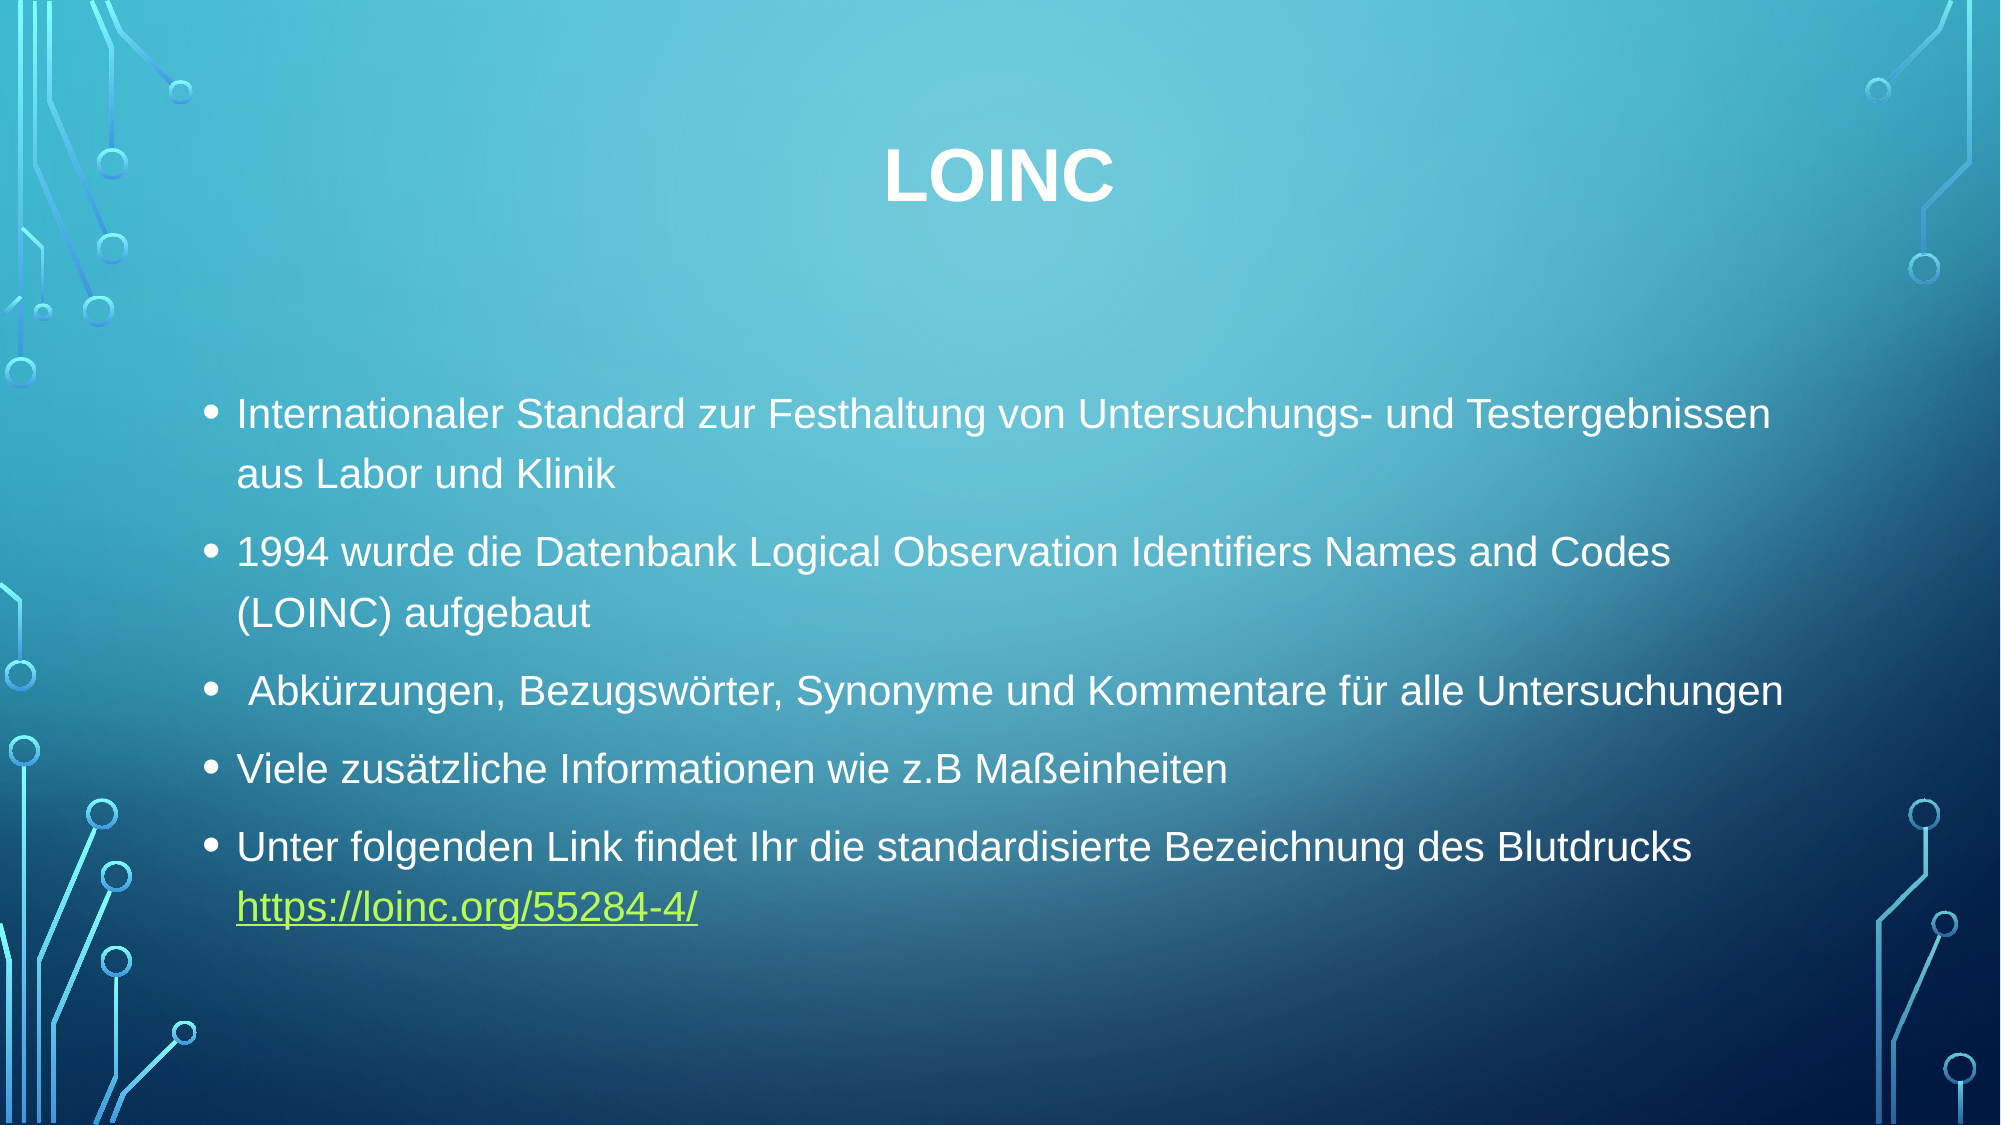

# loinc
Internationaler Standard zur Festhaltung von Untersuchungs- und Testergebnissen aus Labor und Klinik
1994 wurde die Datenbank Logical Observation Identifiers Names and Codes (LOINC) aufgebaut
 Abkürzungen, Bezugswörter, Synonyme und Kommentare für alle Untersuchungen
Viele zusätzliche Informationen wie z.B Maßeinheiten
Unter folgenden Link findet Ihr die standardisierte Bezeichnung des Blutdrucks https://loinc.org/55284-4/